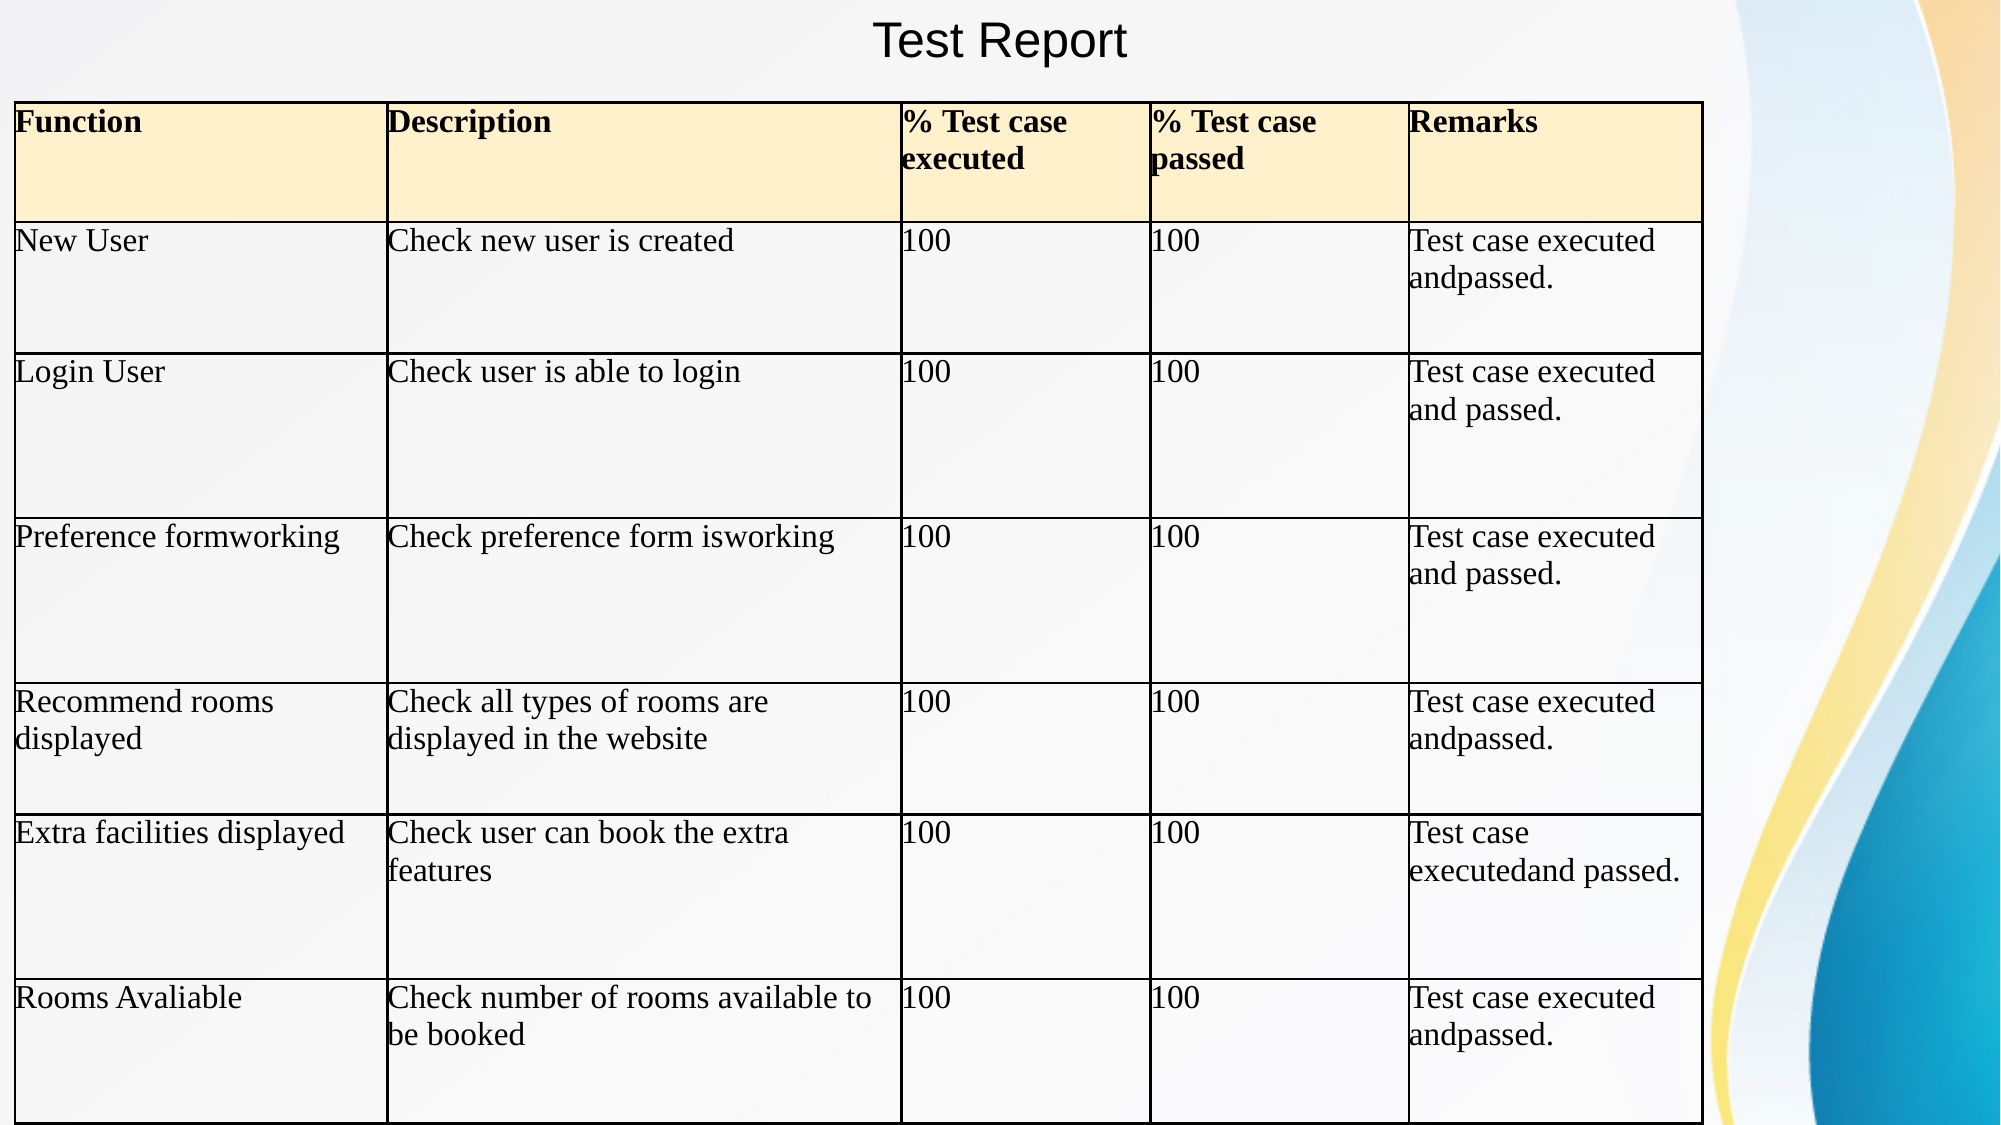

Test Report

| Function | Description | % Test case executed | % Test case passed | Remarks |
| --- | --- | --- | --- | --- |
| New User | Check new user is created | 100 | 100 | Test case executed andpassed. |
| Login User | Check user is able to login | 100 | 100 | Test case executed and passed. |
| Preference formworking | Check preference form isworking | 100 | 100 | Test case executed and passed. |
| Recommend rooms displayed | Check all types of rooms are displayed in the website | 100 | 100 | Test case executed andpassed. |
| Extra facilities displayed | Check user can book the extra features | 100 | 100 | Test case executedand passed. |
| Rooms Avaliable | Check number of rooms available to be booked | 100 | 100 | Test case executed andpassed. |